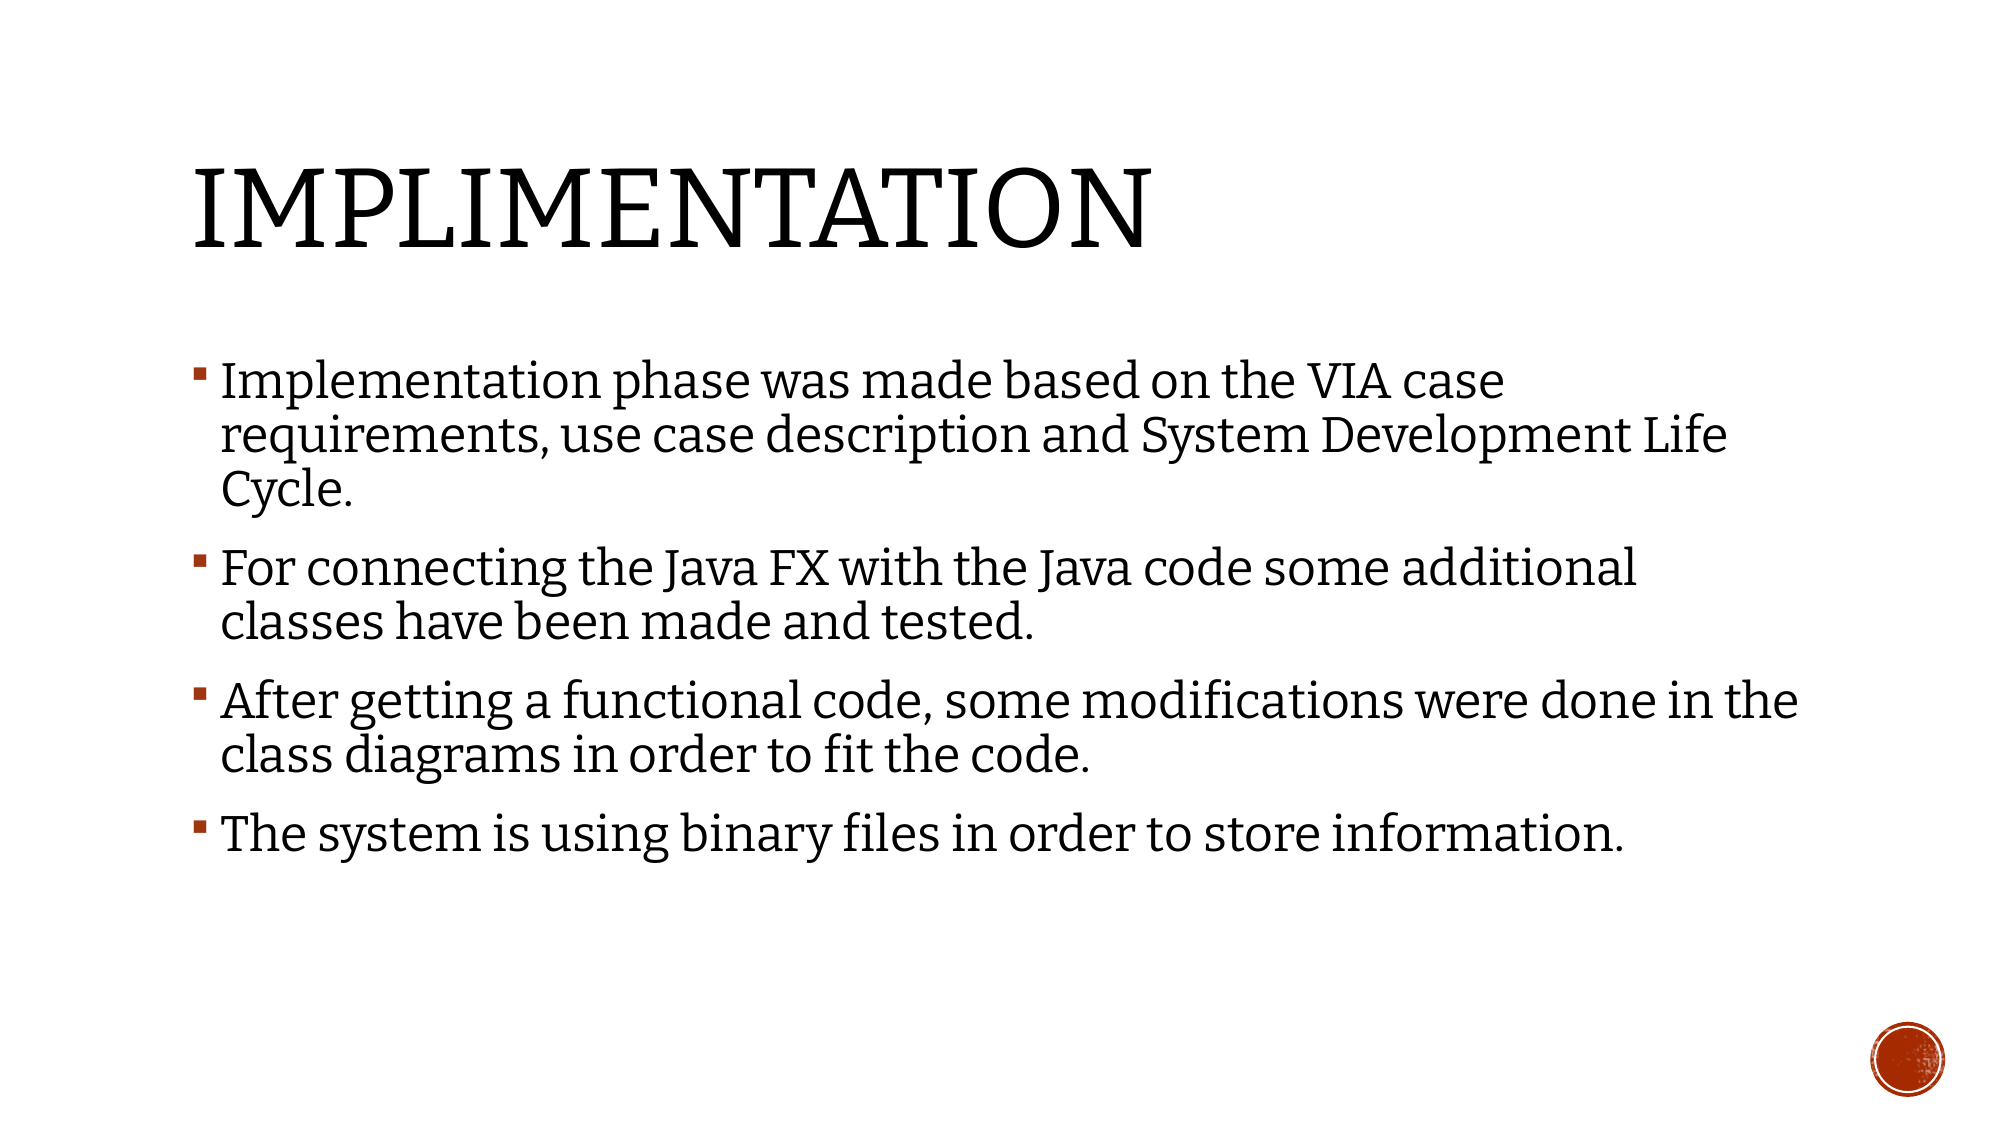

# IMPLIMENTATION
Implementation phase was made based on the VIA case requirements, use case description and System Development Life Cycle.
For connecting the Java FX with the Java code some additional classes have been made and tested.
After getting a functional code, some modifications were done in the class diagrams in order to fit the code.
The system is using binary files in order to store information.